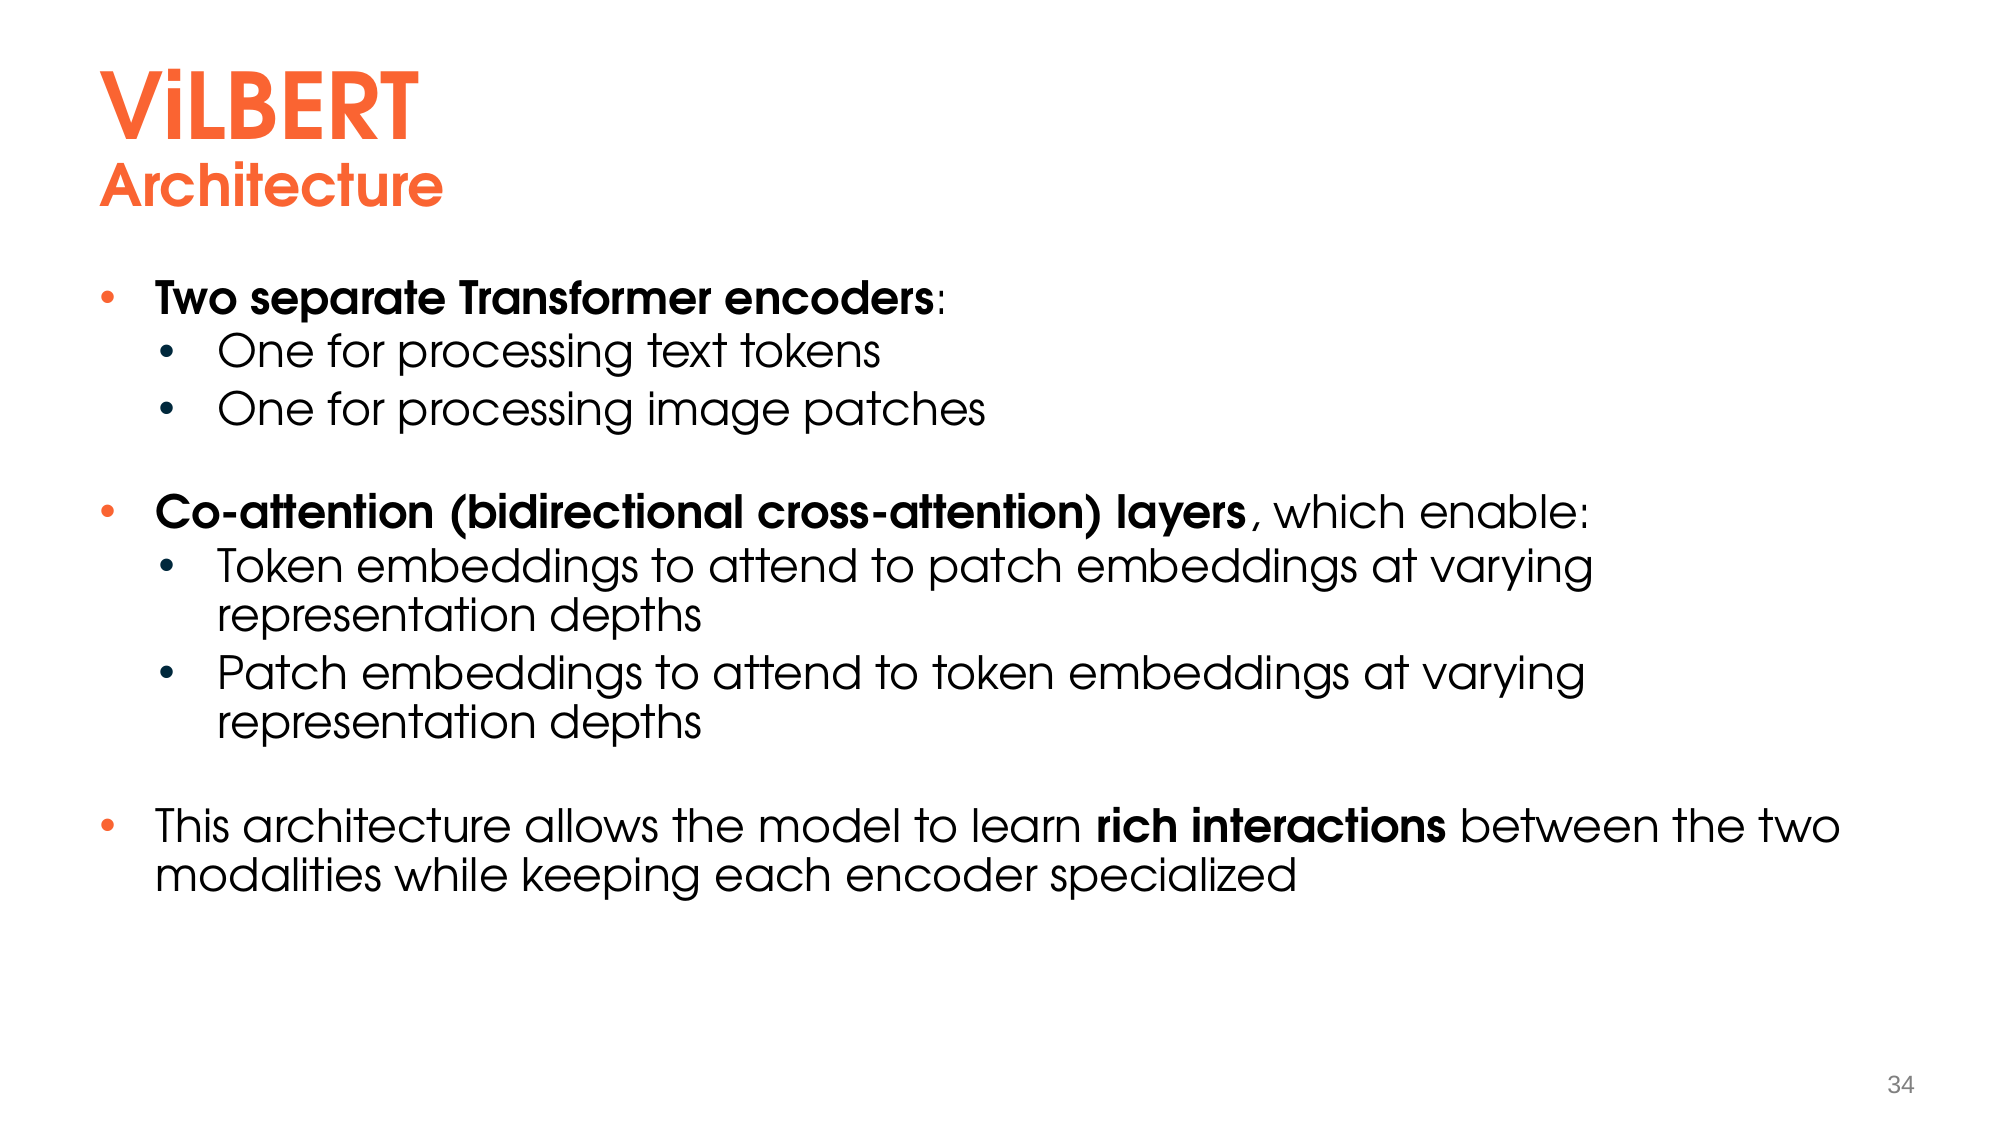

# ViLBERT Architecture
Two separate Transformer encoders:
One for processing text tokens
One for processing image patches
Co-attention (bidirectional cross-attention) layers, which enable:
Token embeddings to attend to patch embeddings at varying representation depths
Patch embeddings to attend to token embeddings at varying representation depths
This architecture allows the model to learn rich interactions between the two modalities while keeping each encoder specialized

34